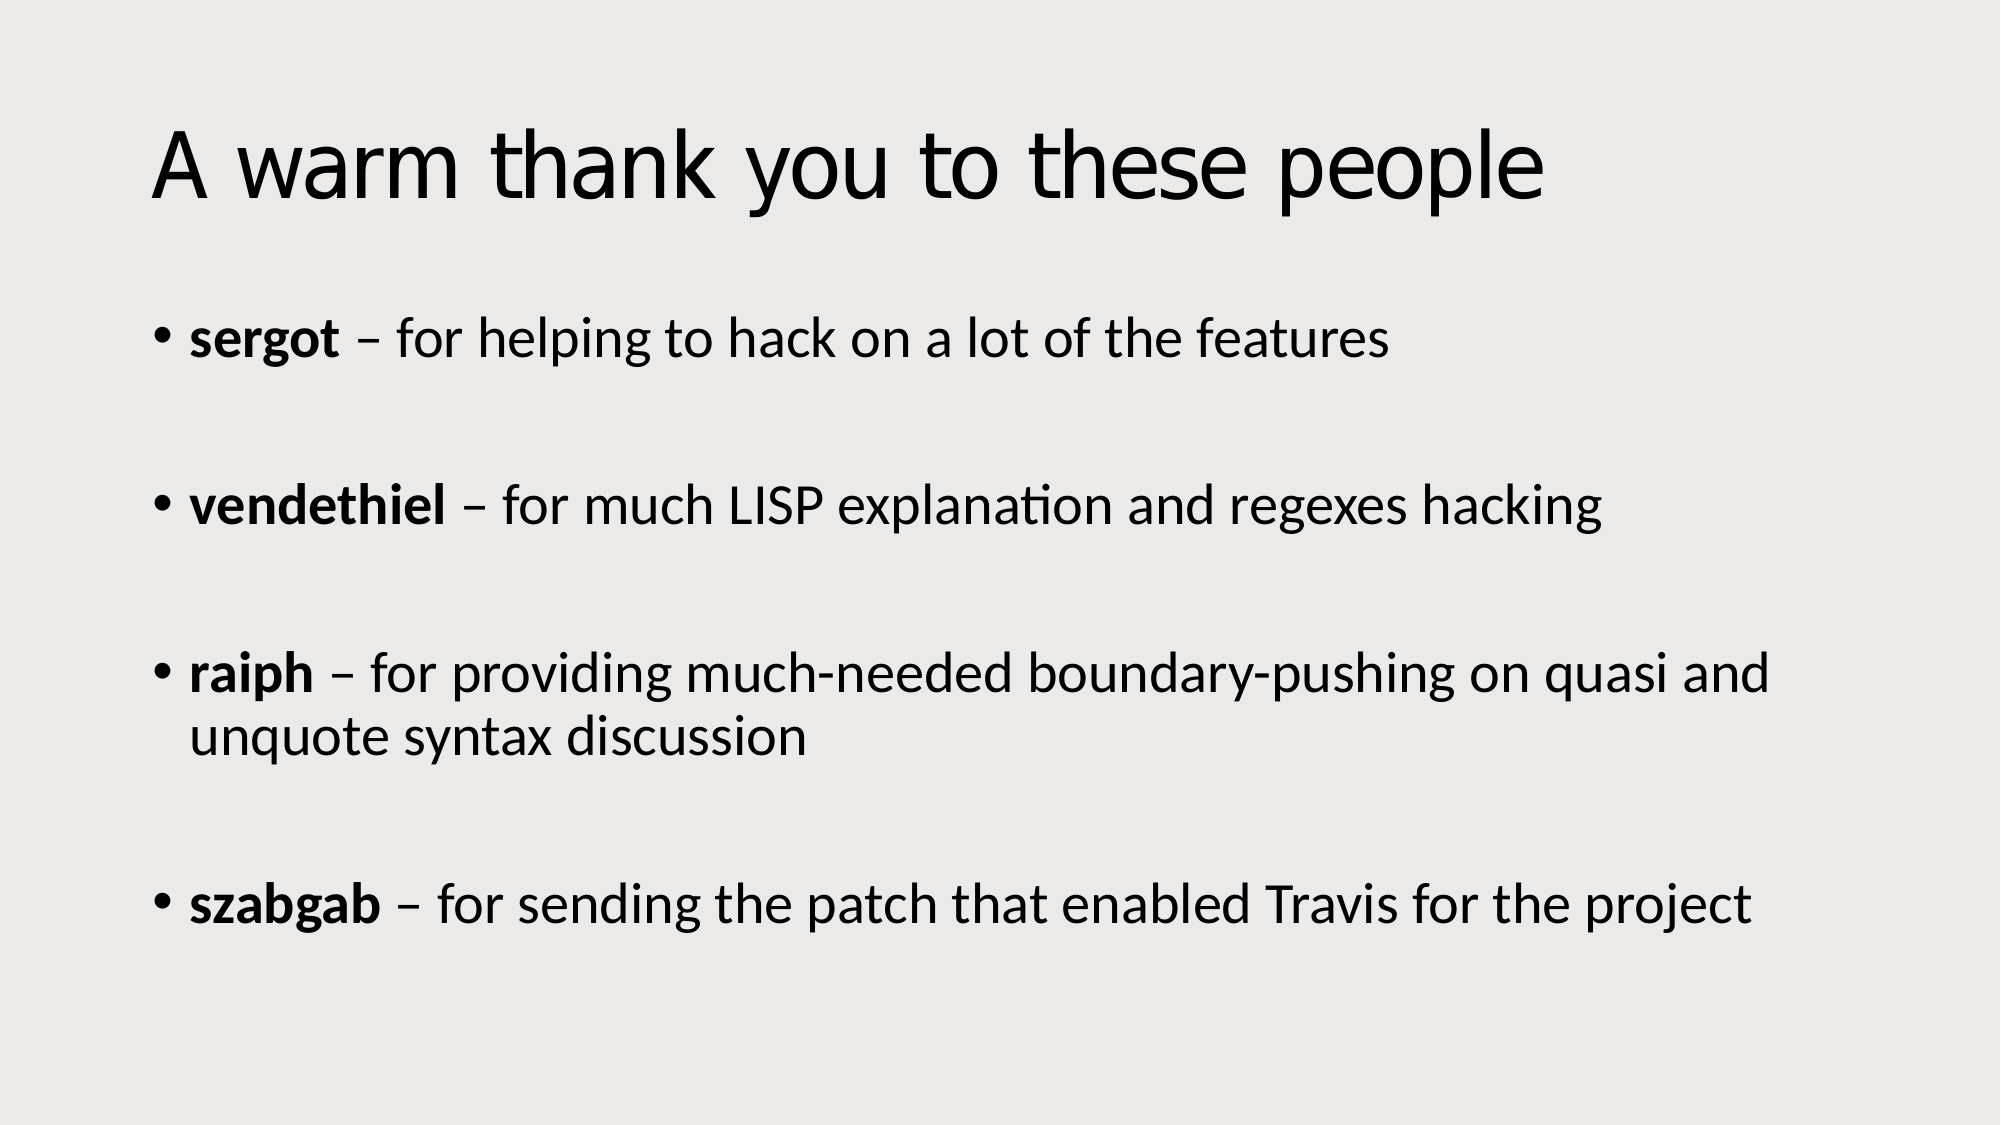

# A warm thank you to these people
sergot – for helping to hack on a lot of the features

vendethiel – for much LISP explanation and regexes hacking

raiph – for providing much-needed boundary-pushing on quasi and unquote syntax discussion

szabgab – for sending the patch that enabled Travis for the project